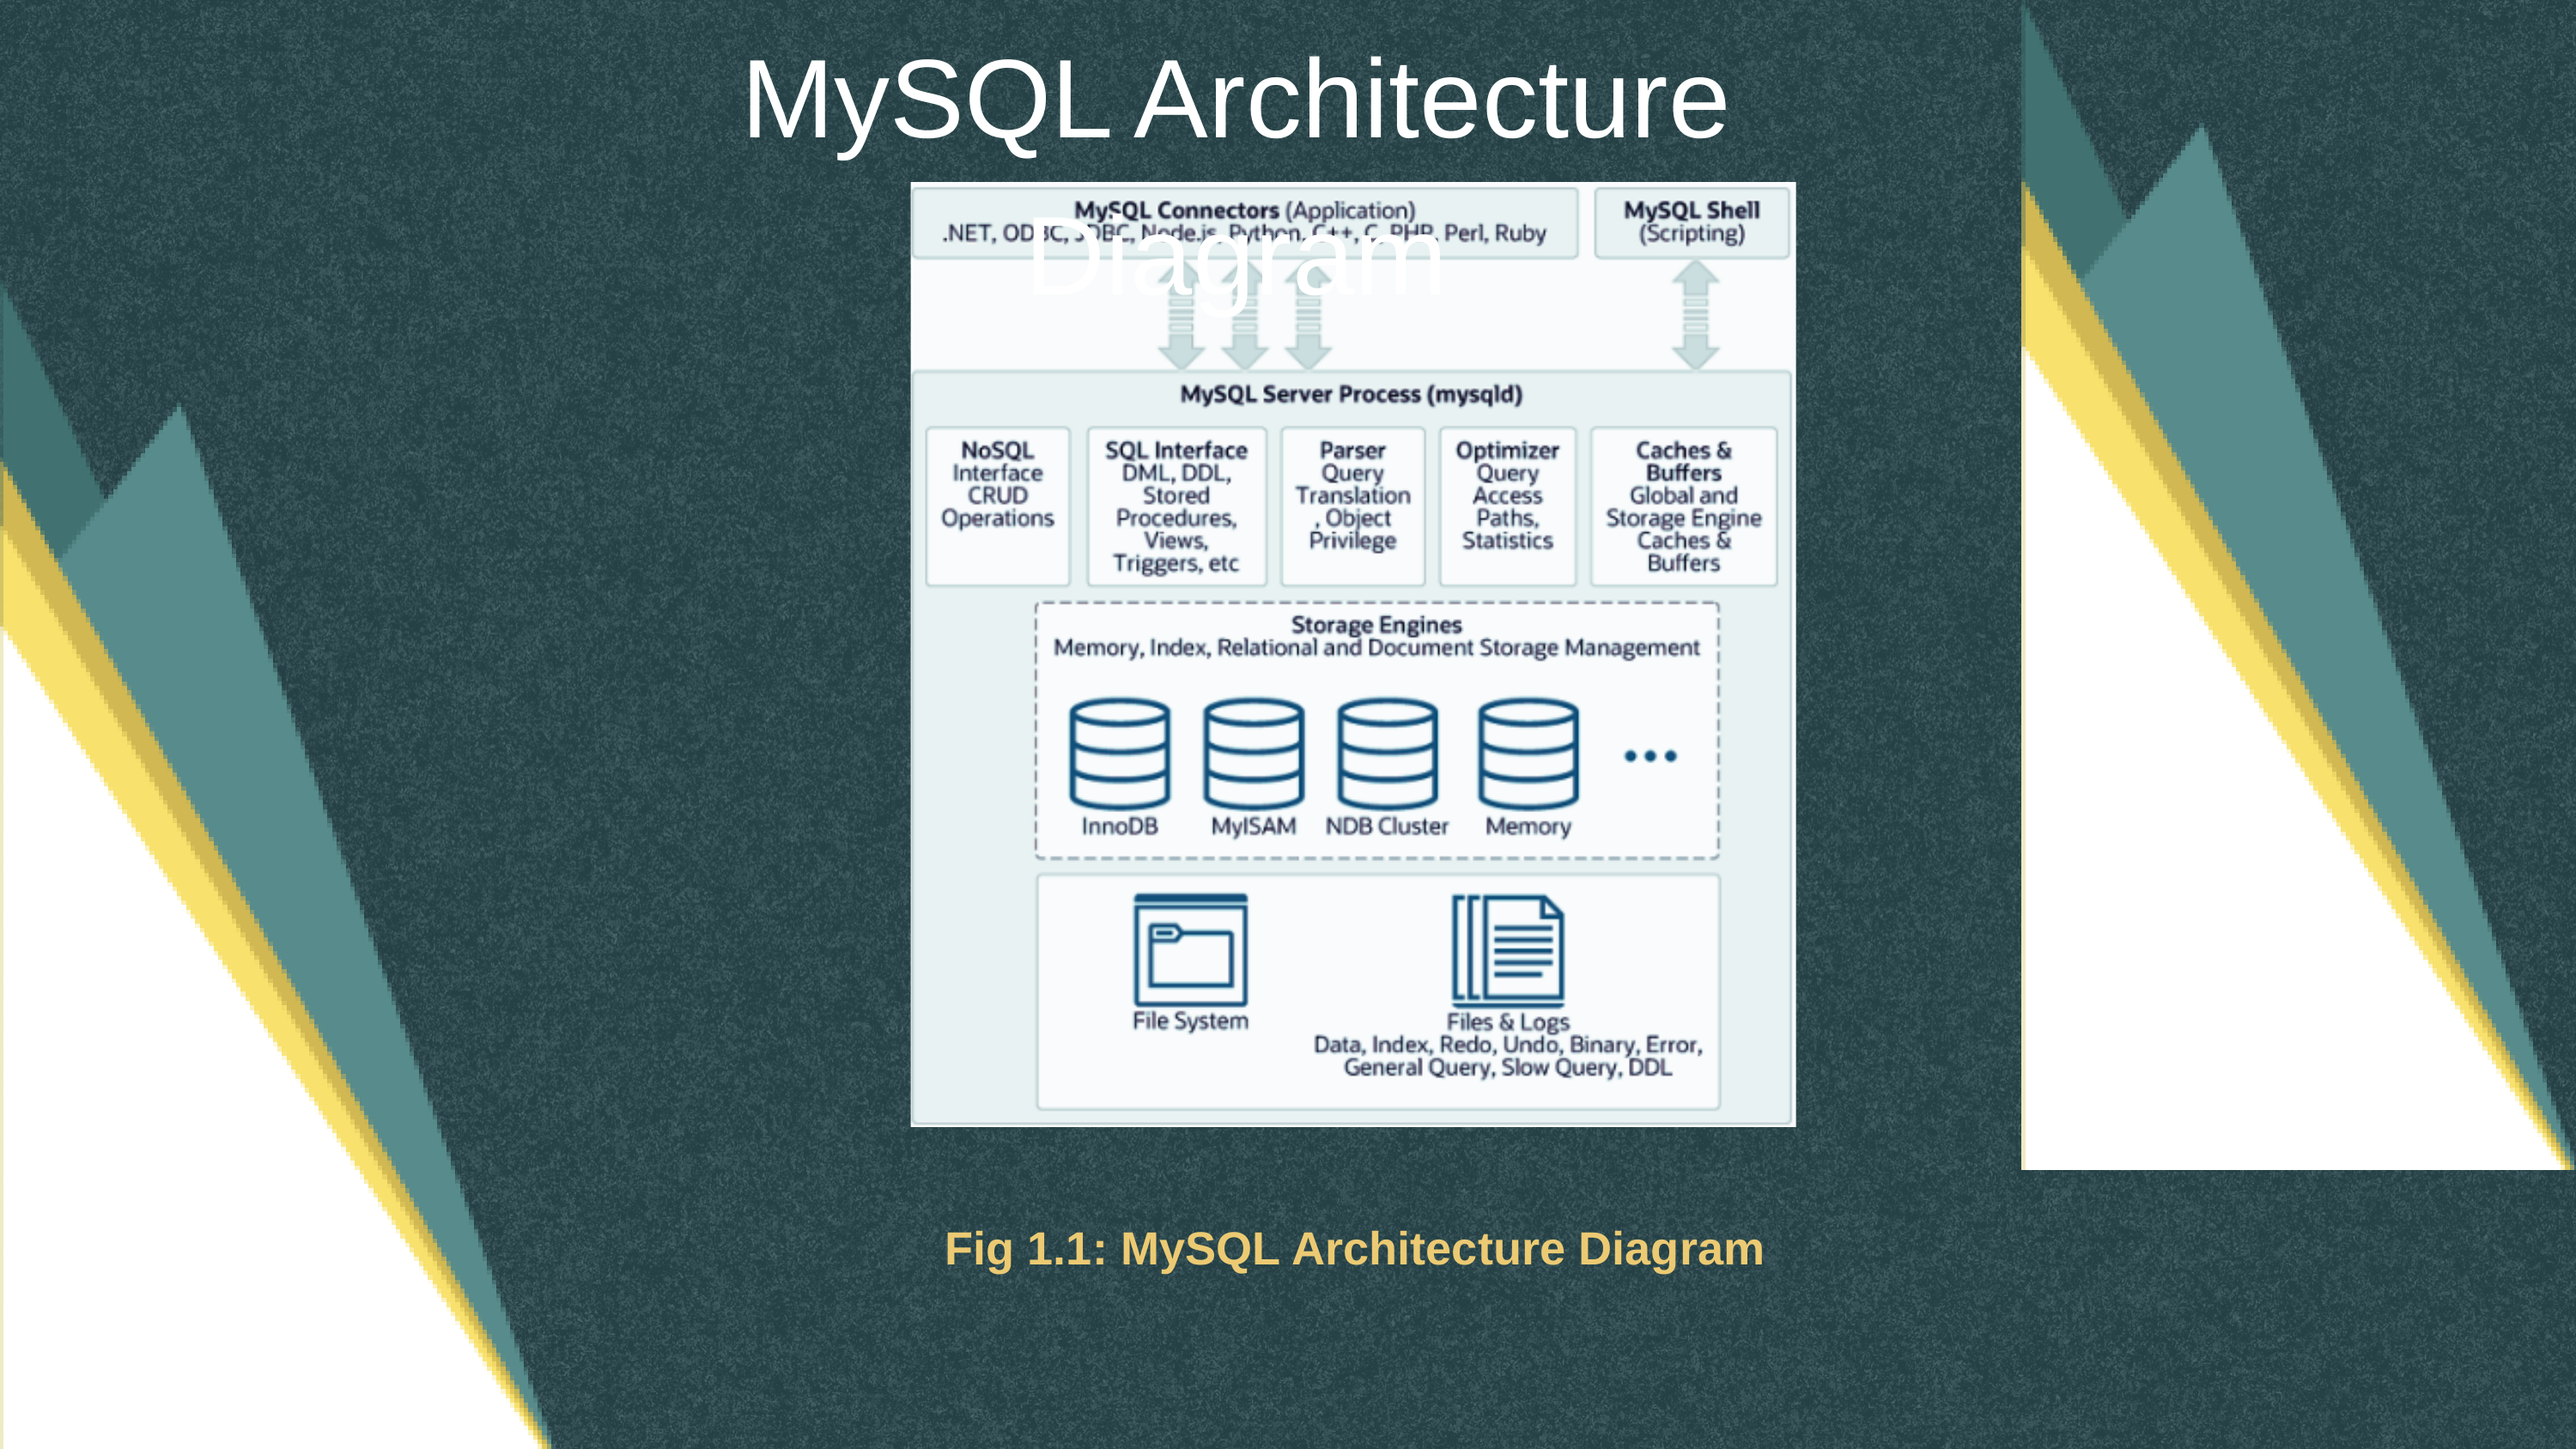

MySQL Architecture Diagram

Fig 1.1: MySQL Architecture Diagram